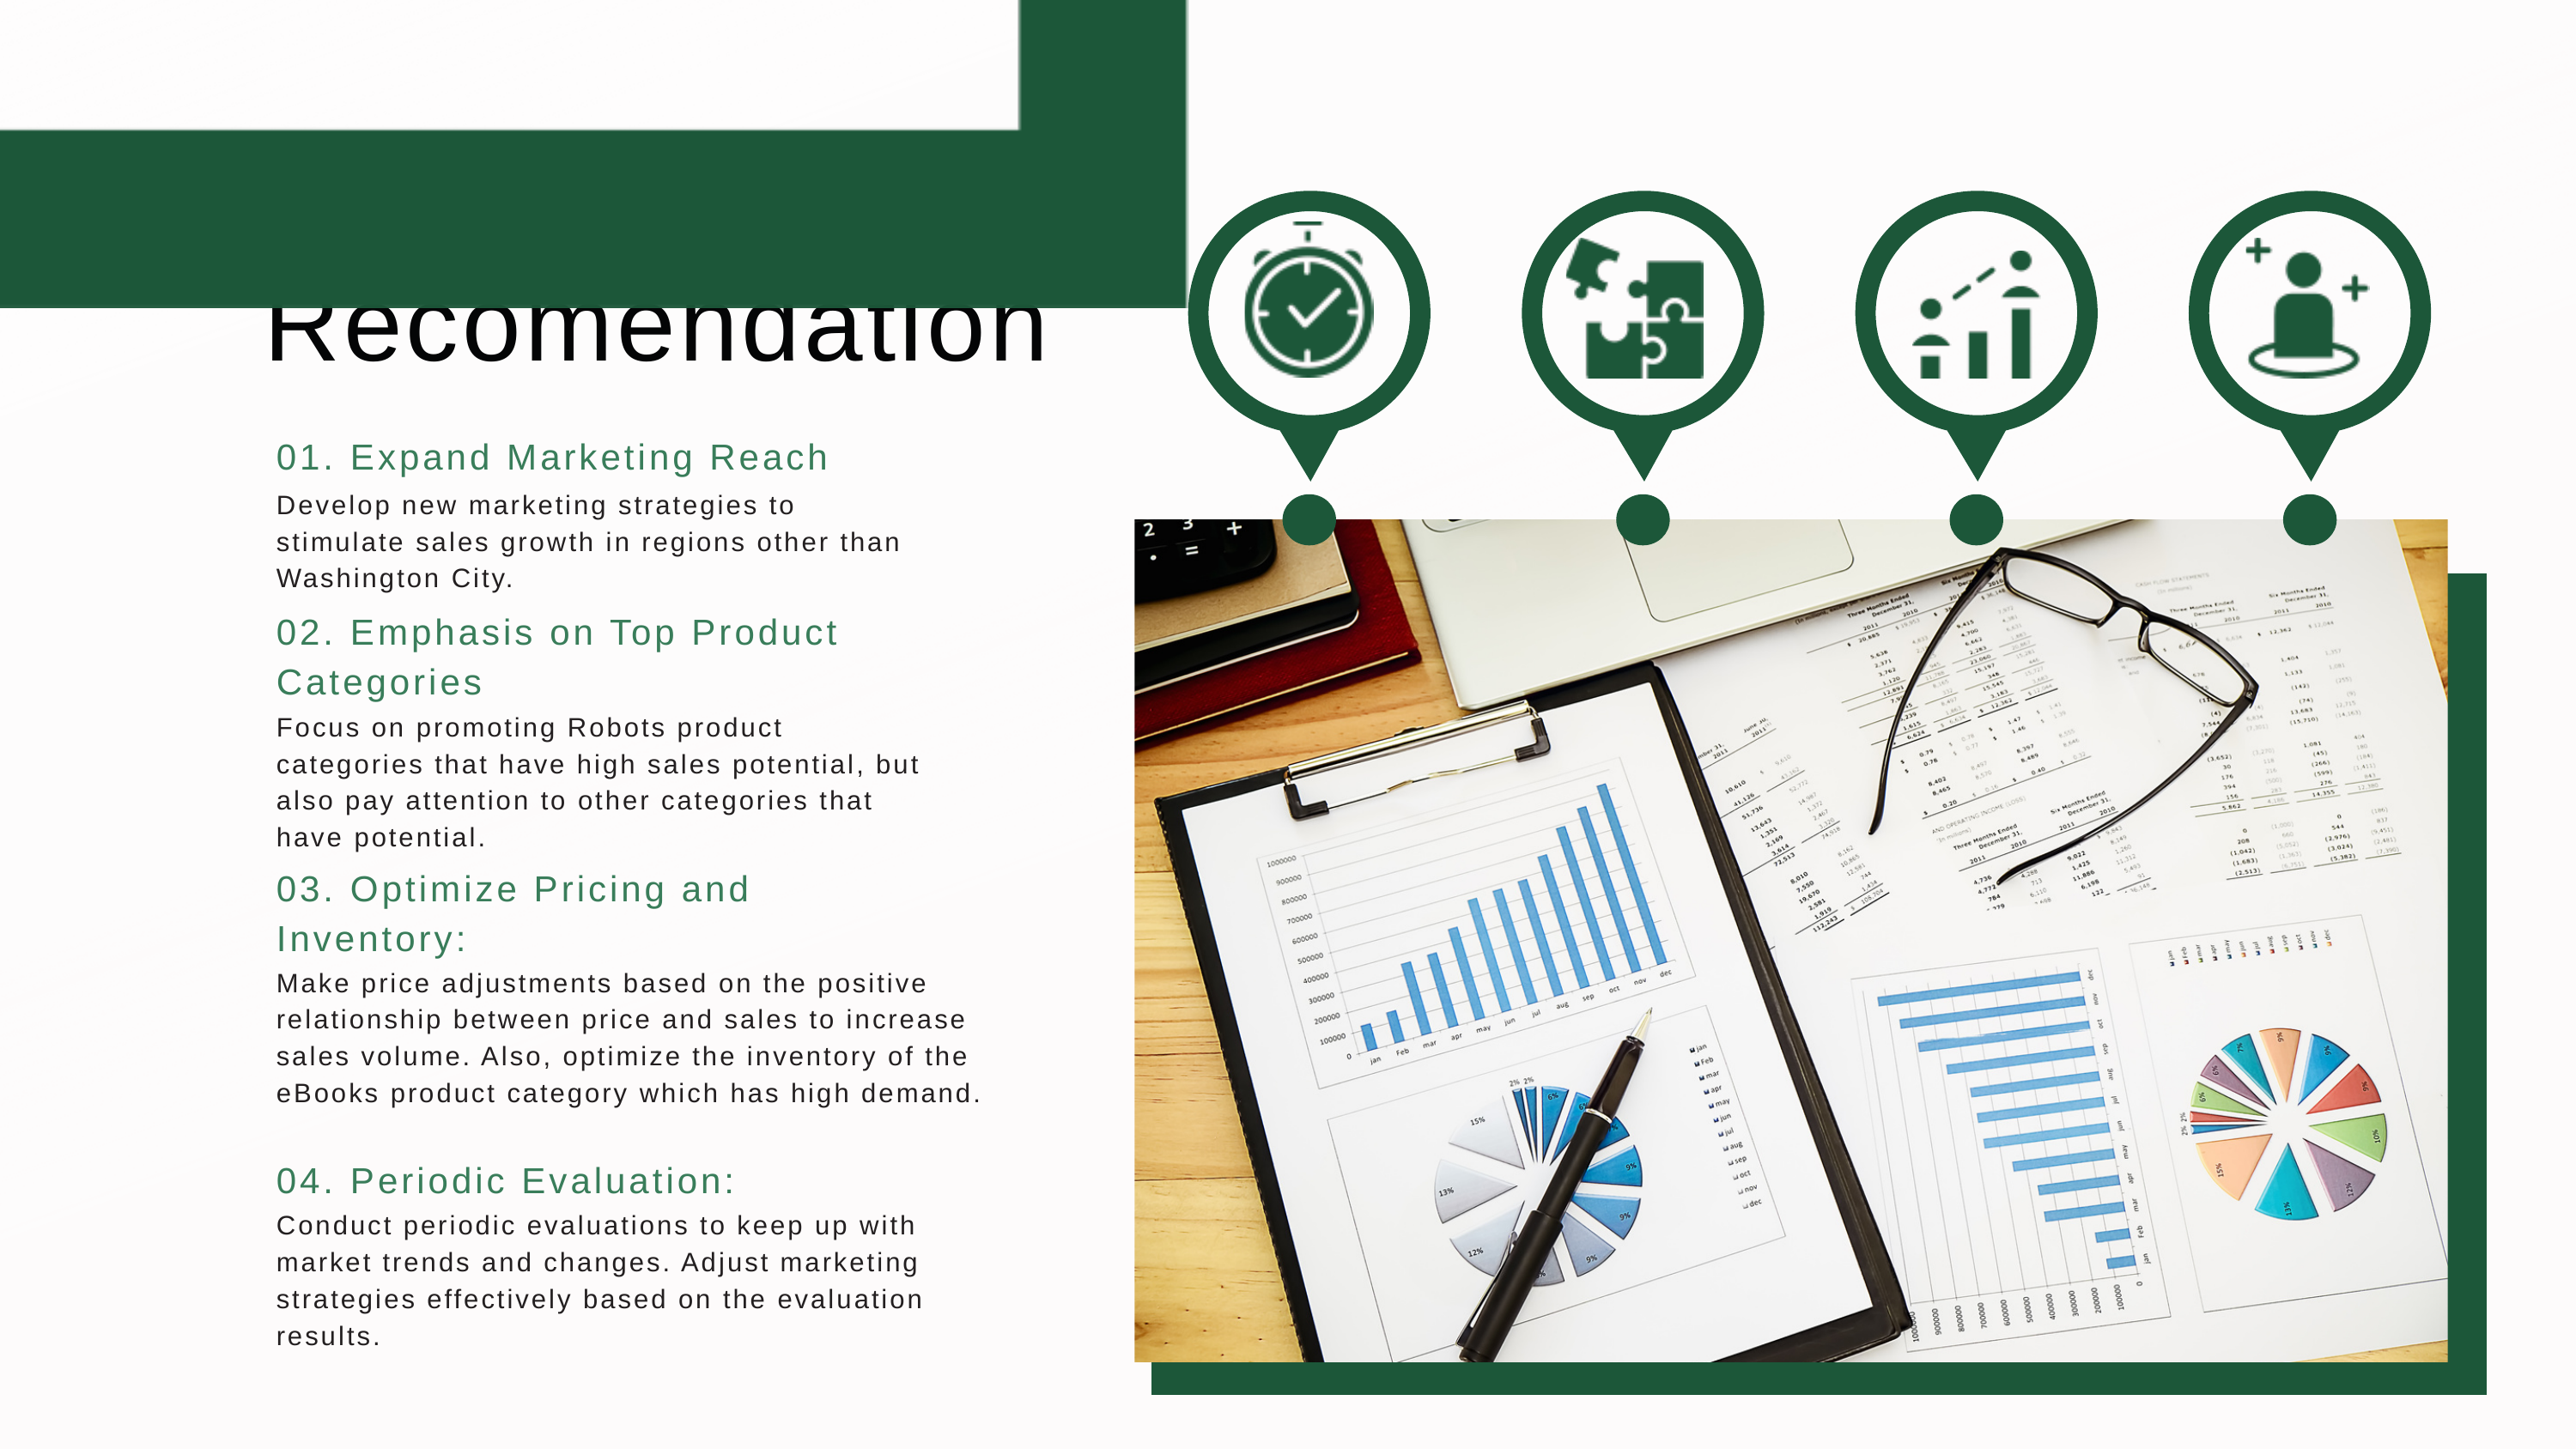

Recomendation
01. Expand Marketing Reach
Develop new marketing strategies to stimulate sales growth in regions other than Washington City.

02. Emphasis on Top Product Categories
Focus on promoting Robots product categories that have high sales potential, but also pay attention to other categories that have potential.

03. Optimize Pricing and Inventory:
Make price adjustments based on the positive relationship between price and sales to increase sales volume. Also, optimize the inventory of the eBooks product category which has high demand.

04. Periodic Evaluation:
Conduct periodic evaluations to keep up with market trends and changes. Adjust marketing strategies effectively based on the evaluation results.